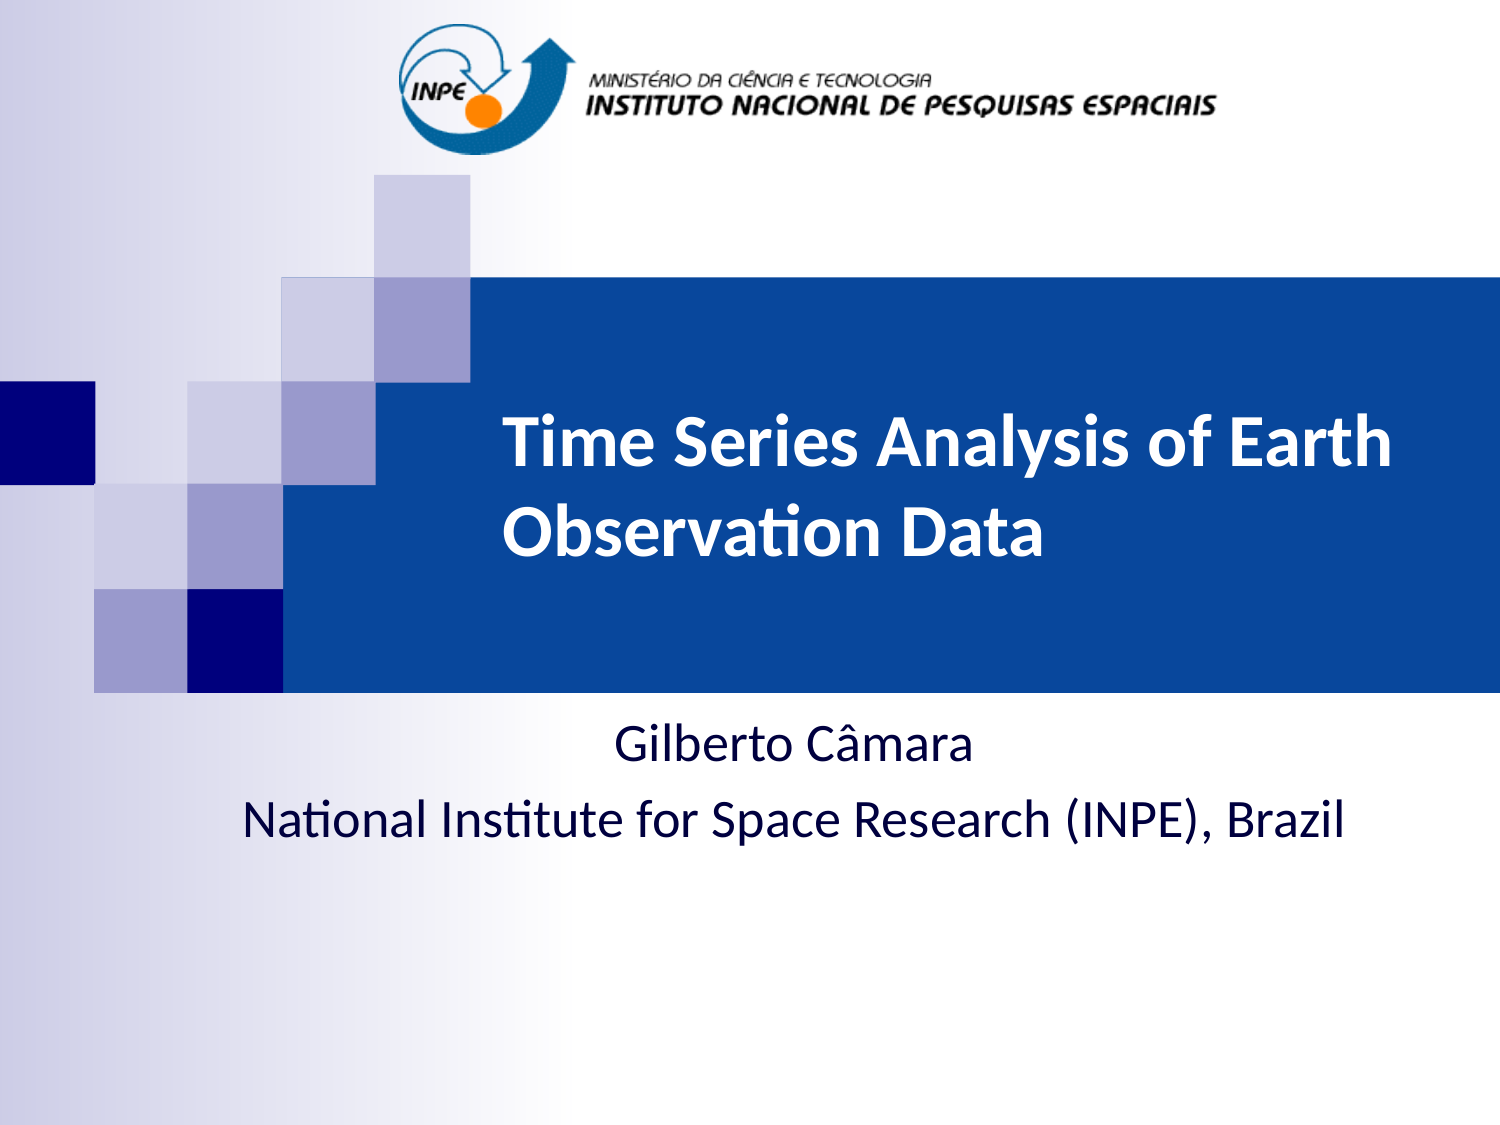

# Time Series Analysis of Earth Observation Data
Gilberto Câmara
National Institute for Space Research (INPE), Brazil